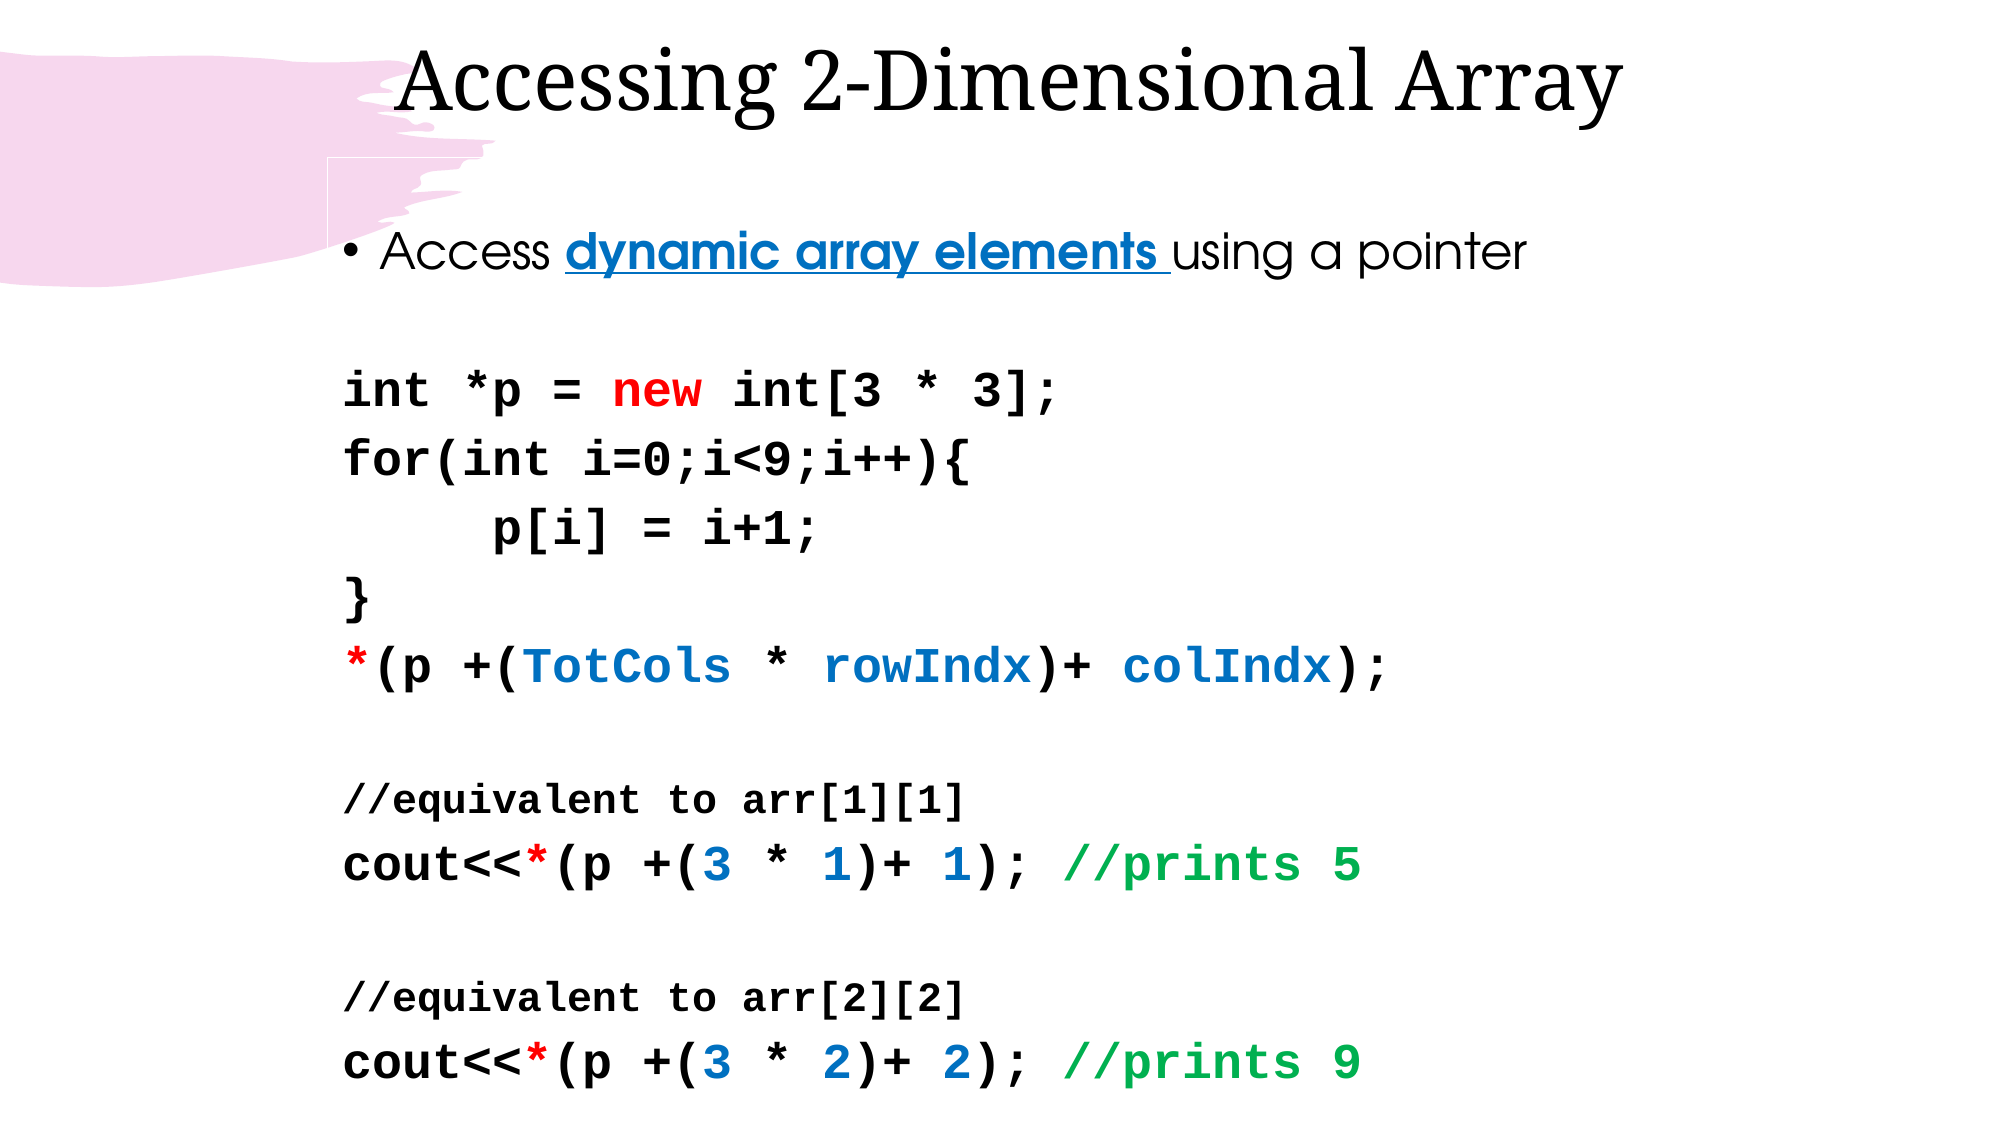

# Accessing 2-Dimensional Array

Access dynamic array elements using a pointer

int *p = new int[3 * 3];
for(int i=0;i<9;i++){
	p[i] = i+1;
}
*(p +(TotCols * rowIndx)+ colIndx);

//equivalent to arr[1][1]
cout<<*(p +(3 * 1)+ 1); //prints 5

//equivalent to arr[2][2]
cout<<*(p +(3 * 2)+ 2); //prints 9